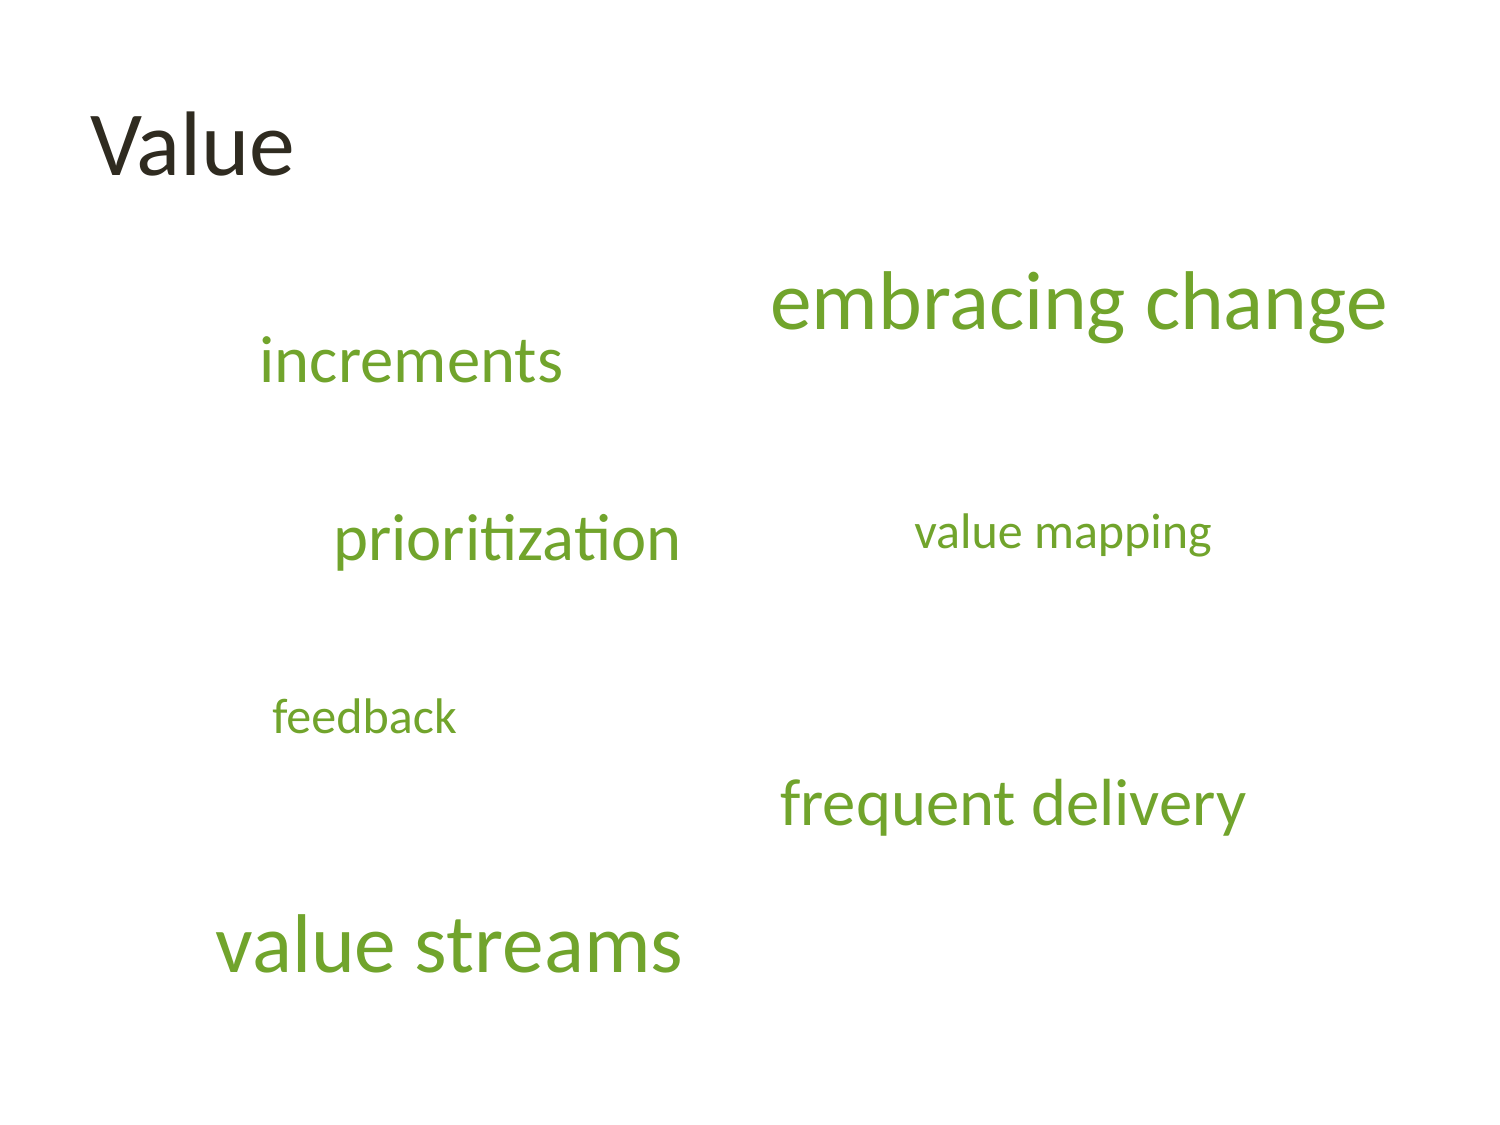

# Value
embracing change
increments
prioritization
value mapping
feedback
frequent delivery
value streams